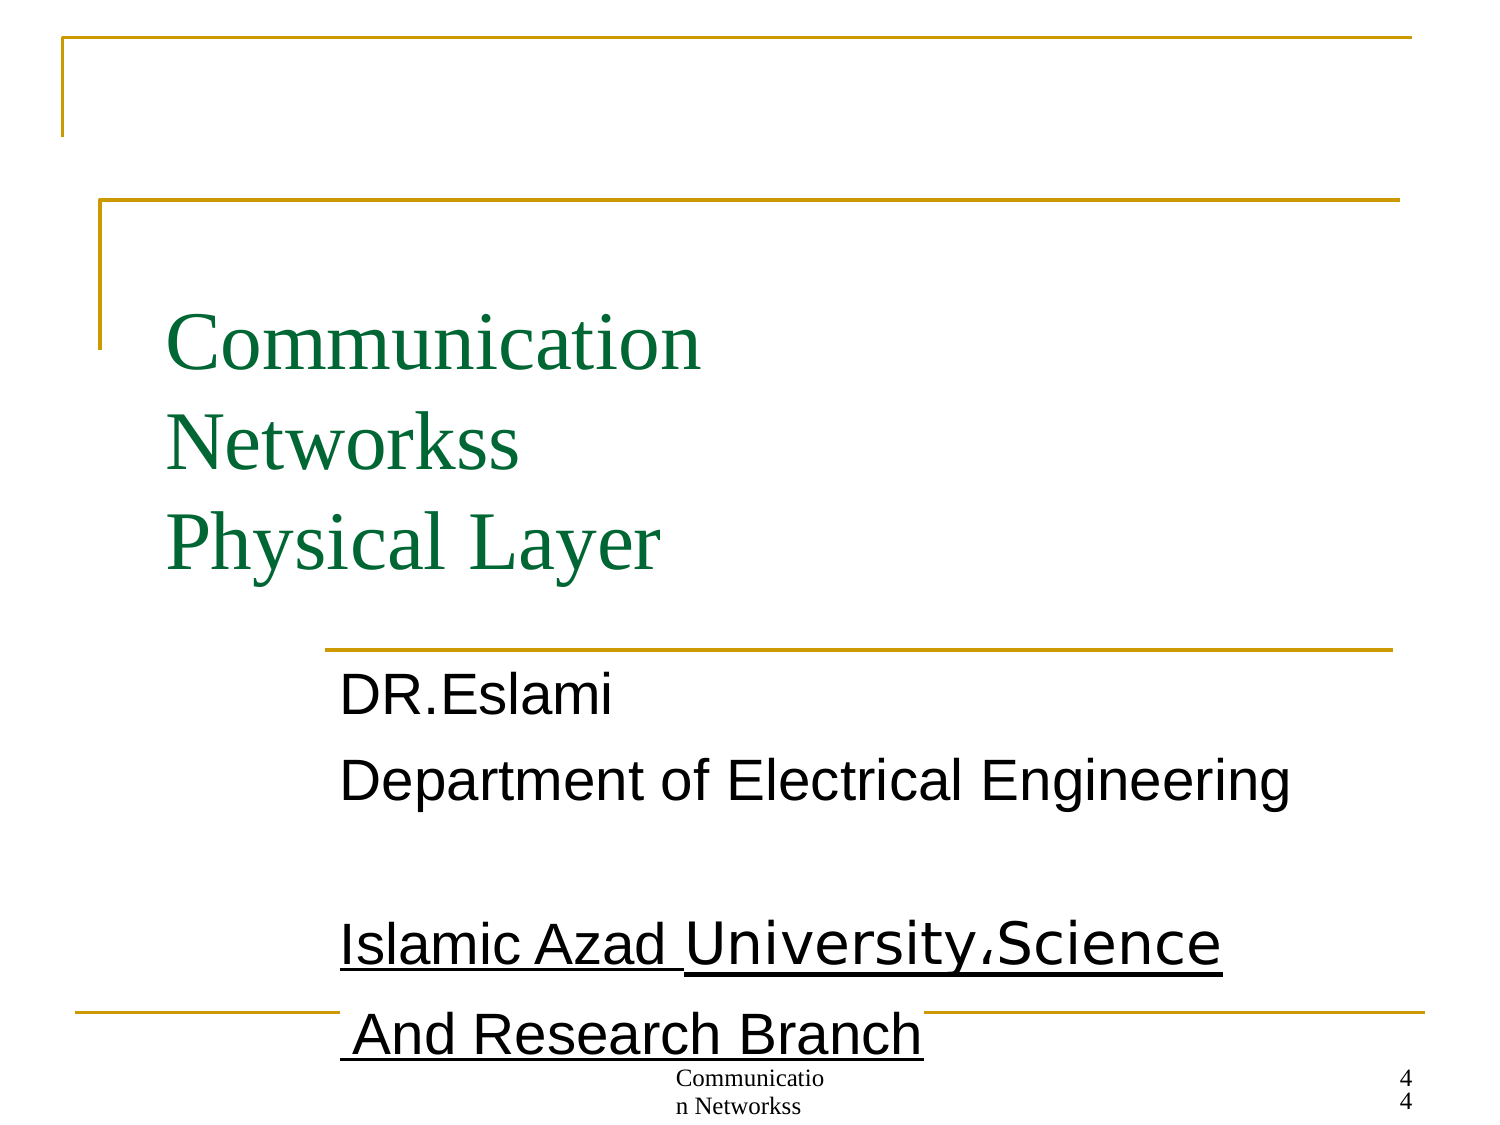

# Communication Networkss Physical Layer
DR.Eslami
Department of Electrical Engineering
Islamic Azad University،Science And Research Branch

Communication Networkss
44